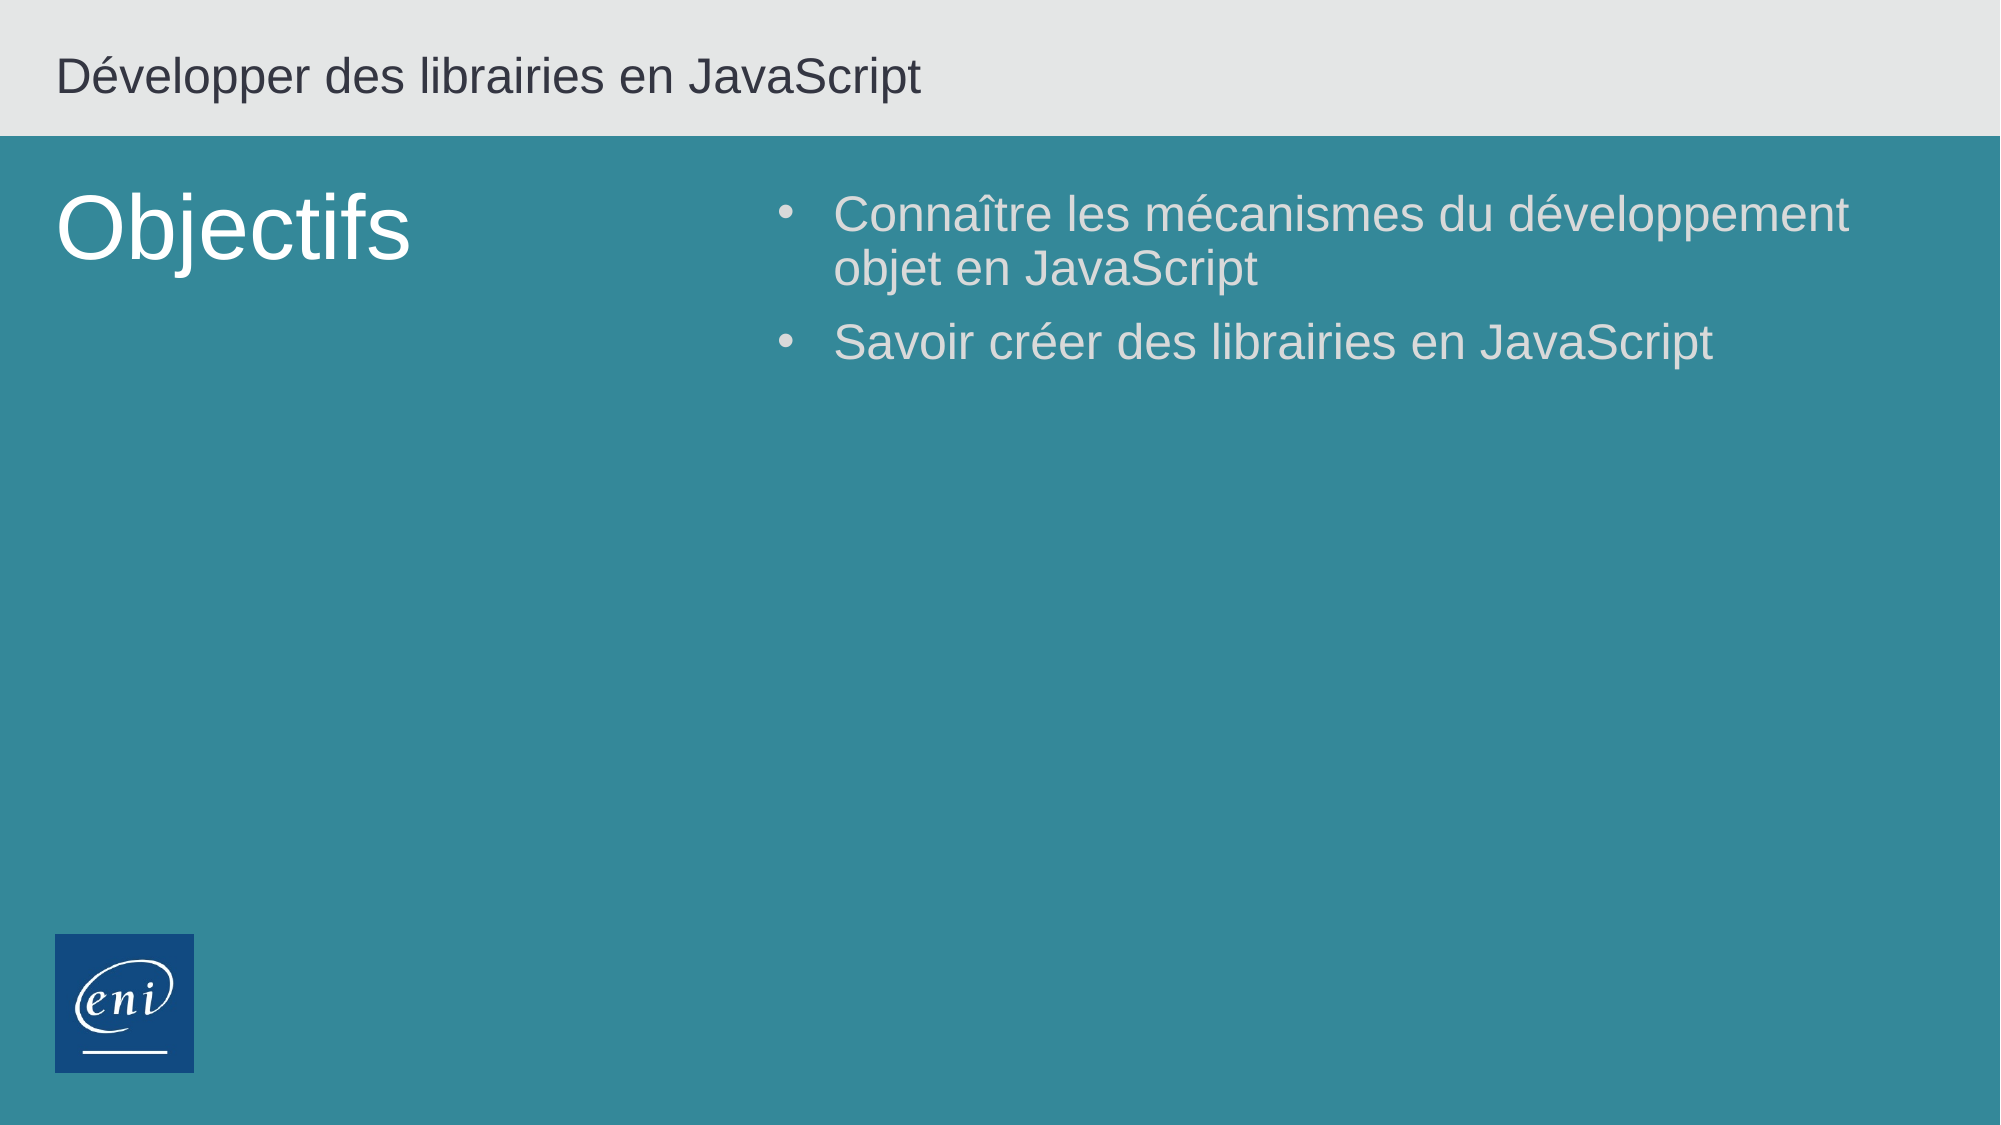

Développer des librairies en JavaScript
# Objectifs
Connaître les mécanismes du développement objet en JavaScript
Savoir créer des librairies en JavaScript